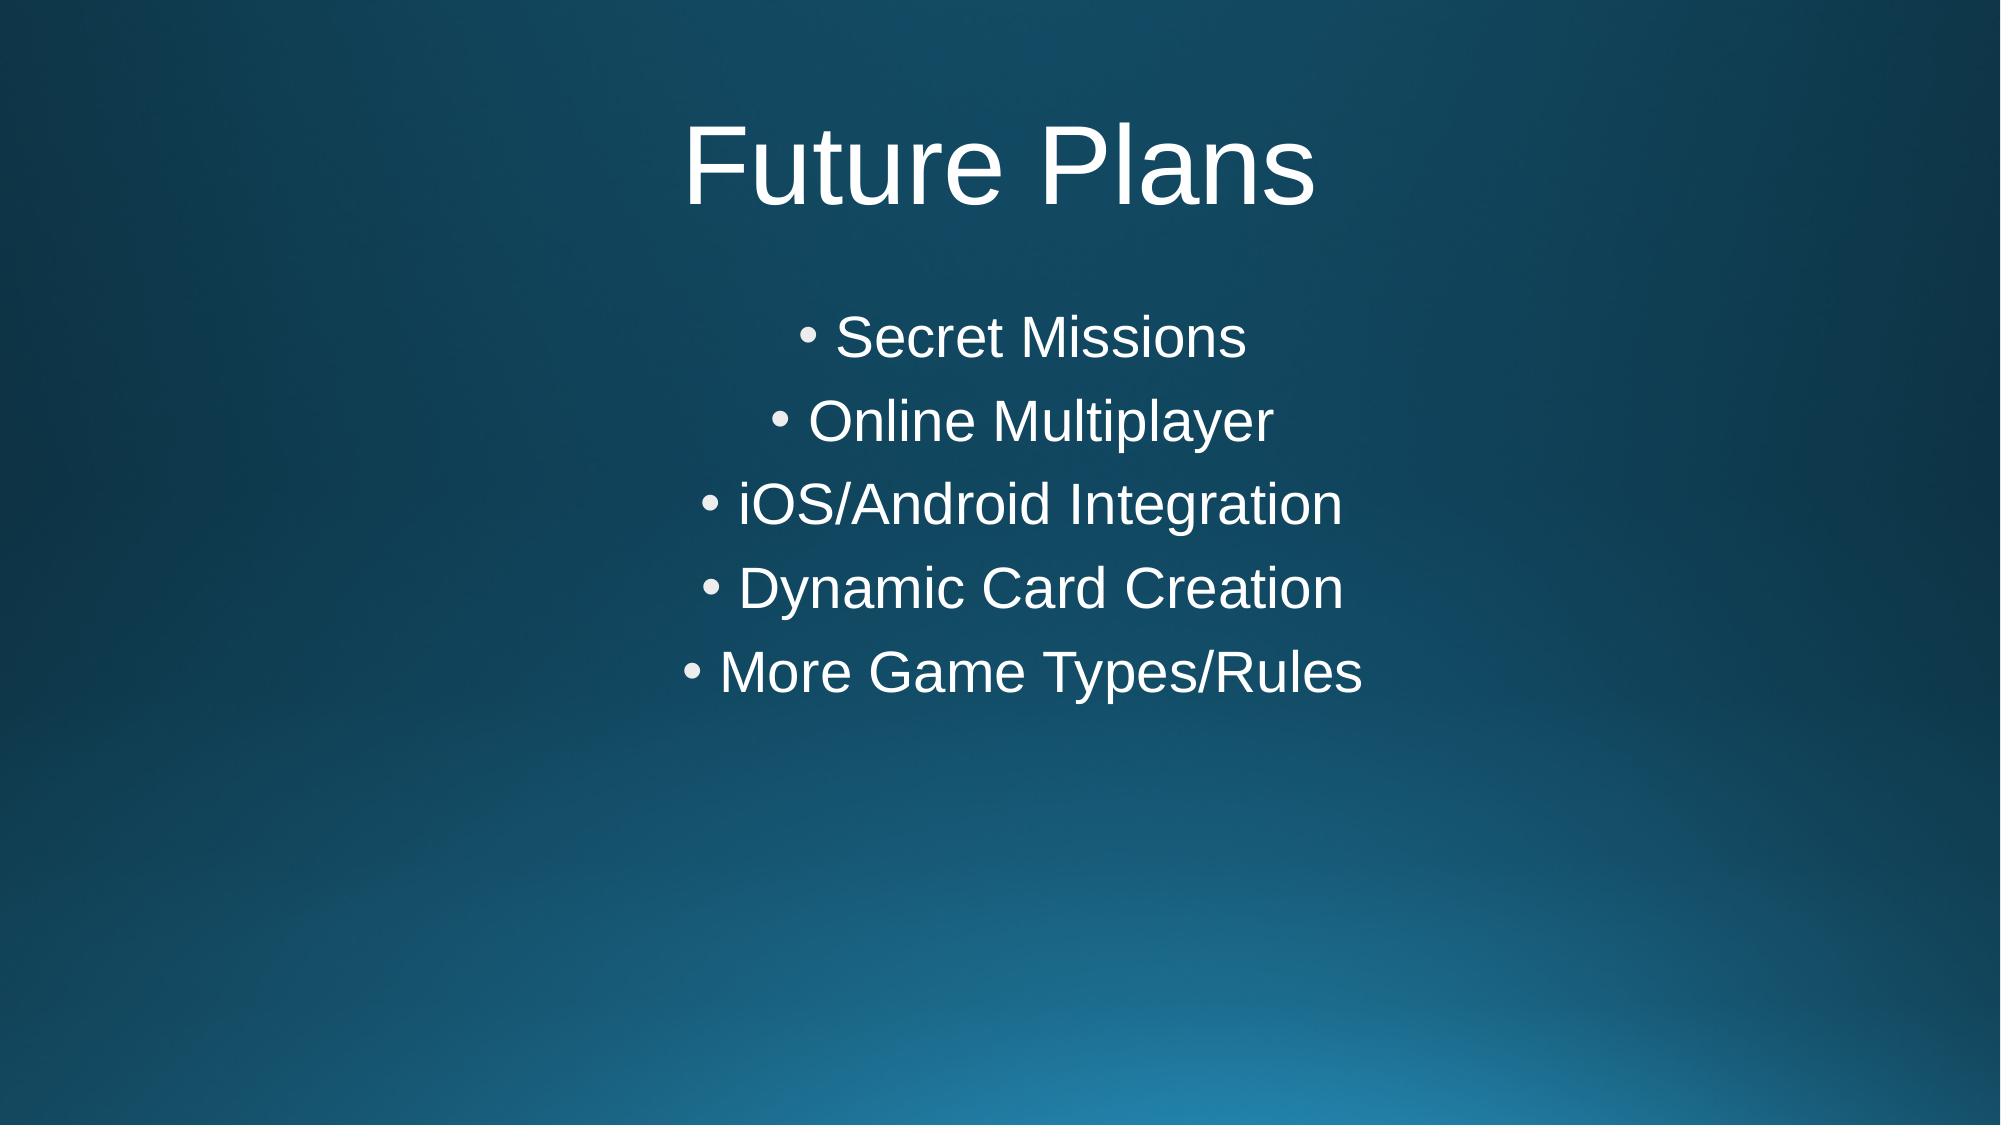

# Future Plans
Secret Missions
Online Multiplayer
iOS/Android Integration
Dynamic Card Creation
More Game Types/Rules